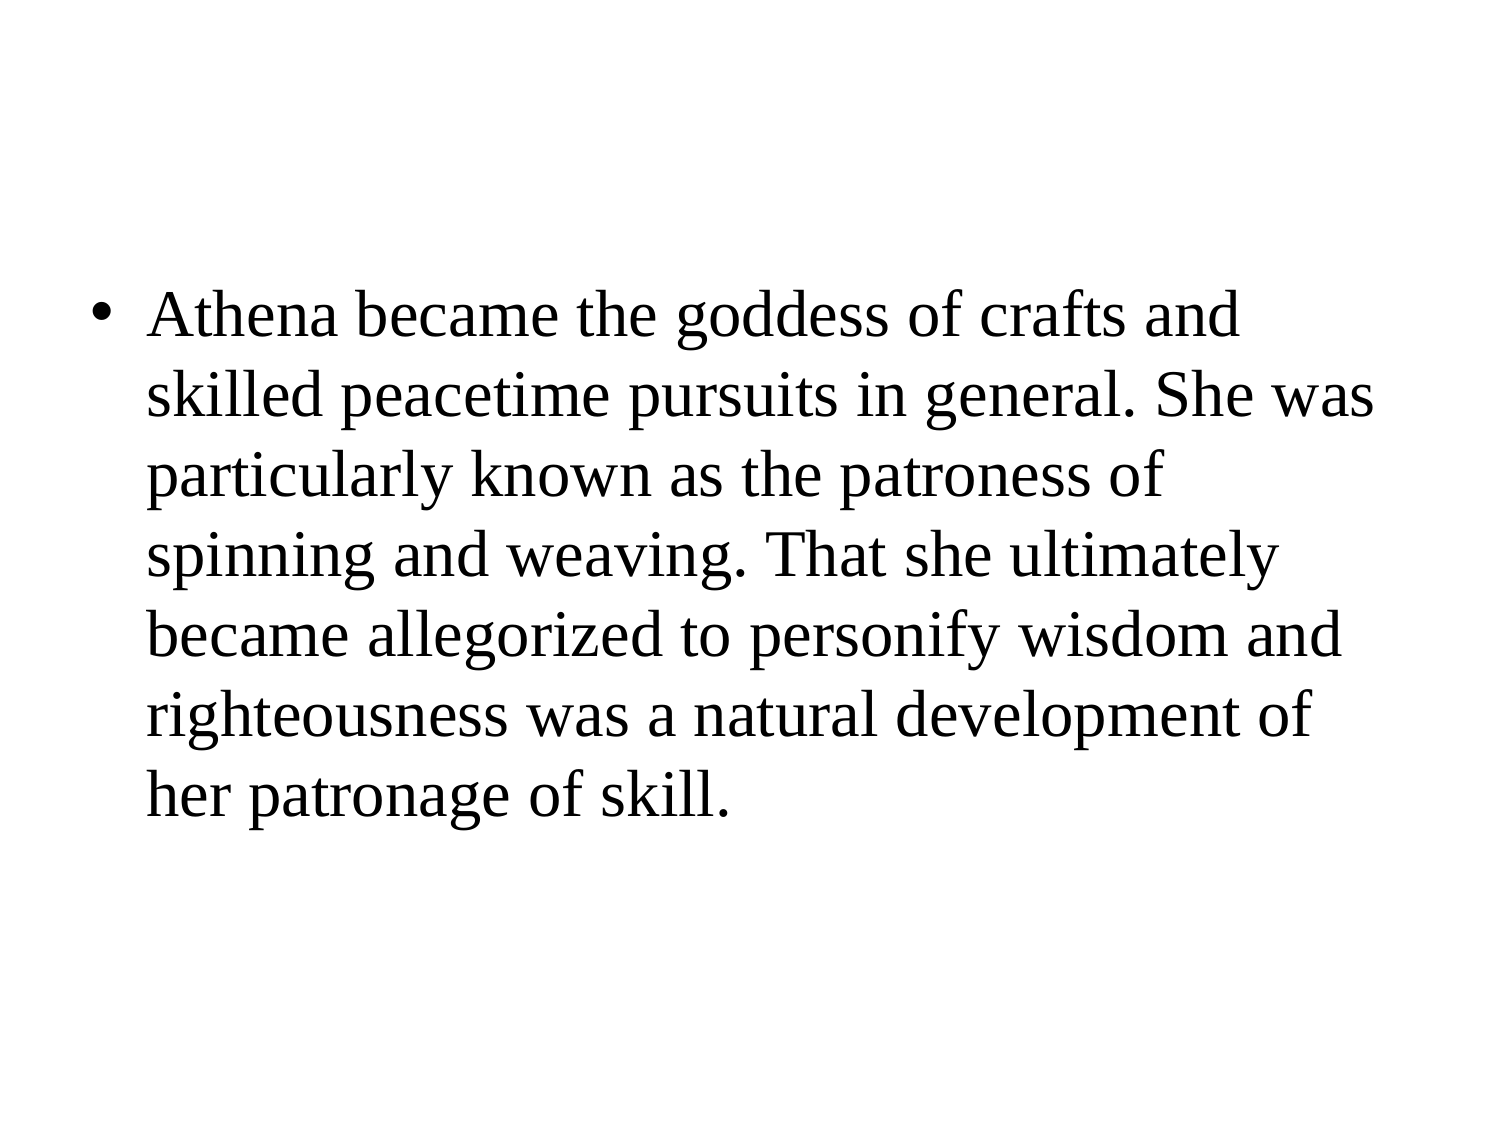

#
Athena became the goddess of crafts and skilled peacetime pursuits in general. She was particularly known as the patroness of spinning and weaving. That she ultimately became allegorized to personify wisdom and righteousness was a natural development of her patronage of skill.